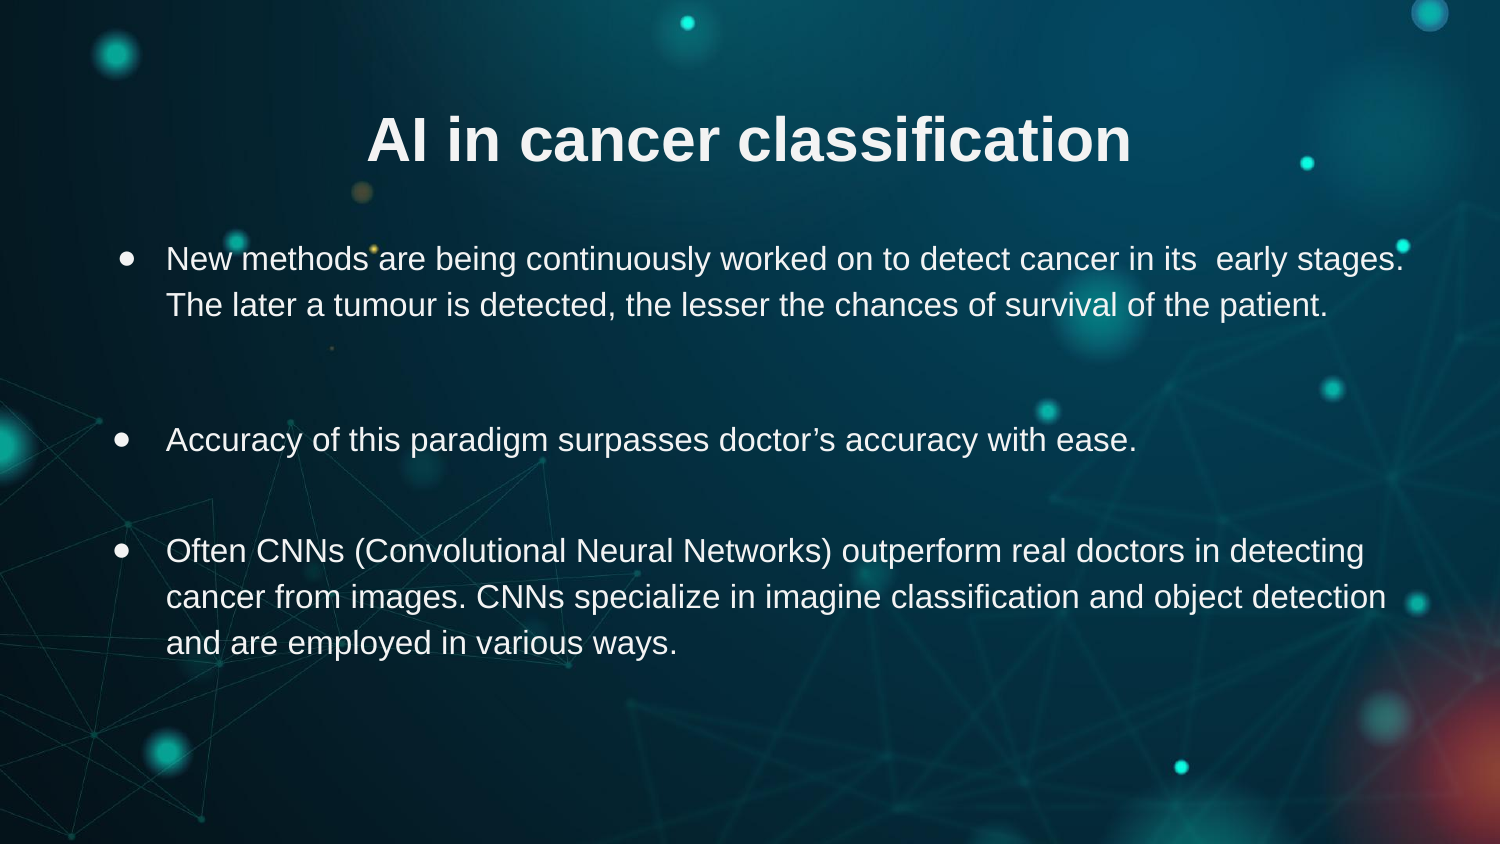

# AI in cancer classification
New methods are being continuously worked on to detect cancer in its 	early stages. The later a tumour is detected, the lesser the chances of survival of the patient.

Accuracy of this paradigm surpasses doctor’s accuracy with ease.

Often CNNs (Convolutional Neural Networks) outperform real doctors in detecting cancer from images. CNNs specialize in imagine classification and object detection and are employed in various ways.